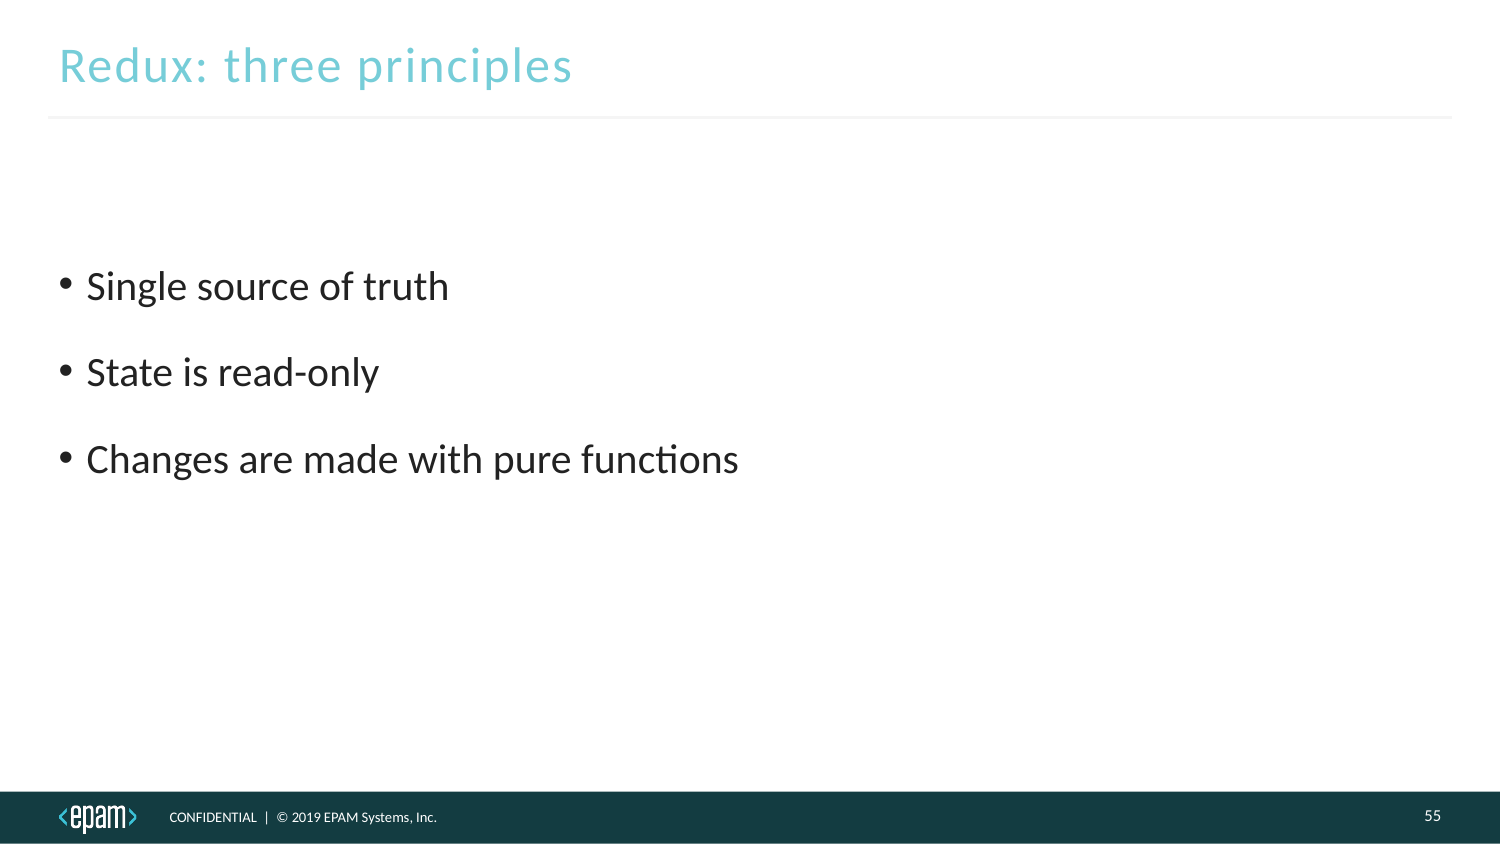

# Redux: three principles
Single source of truth
State is read-only
Changes are made with pure functions

55